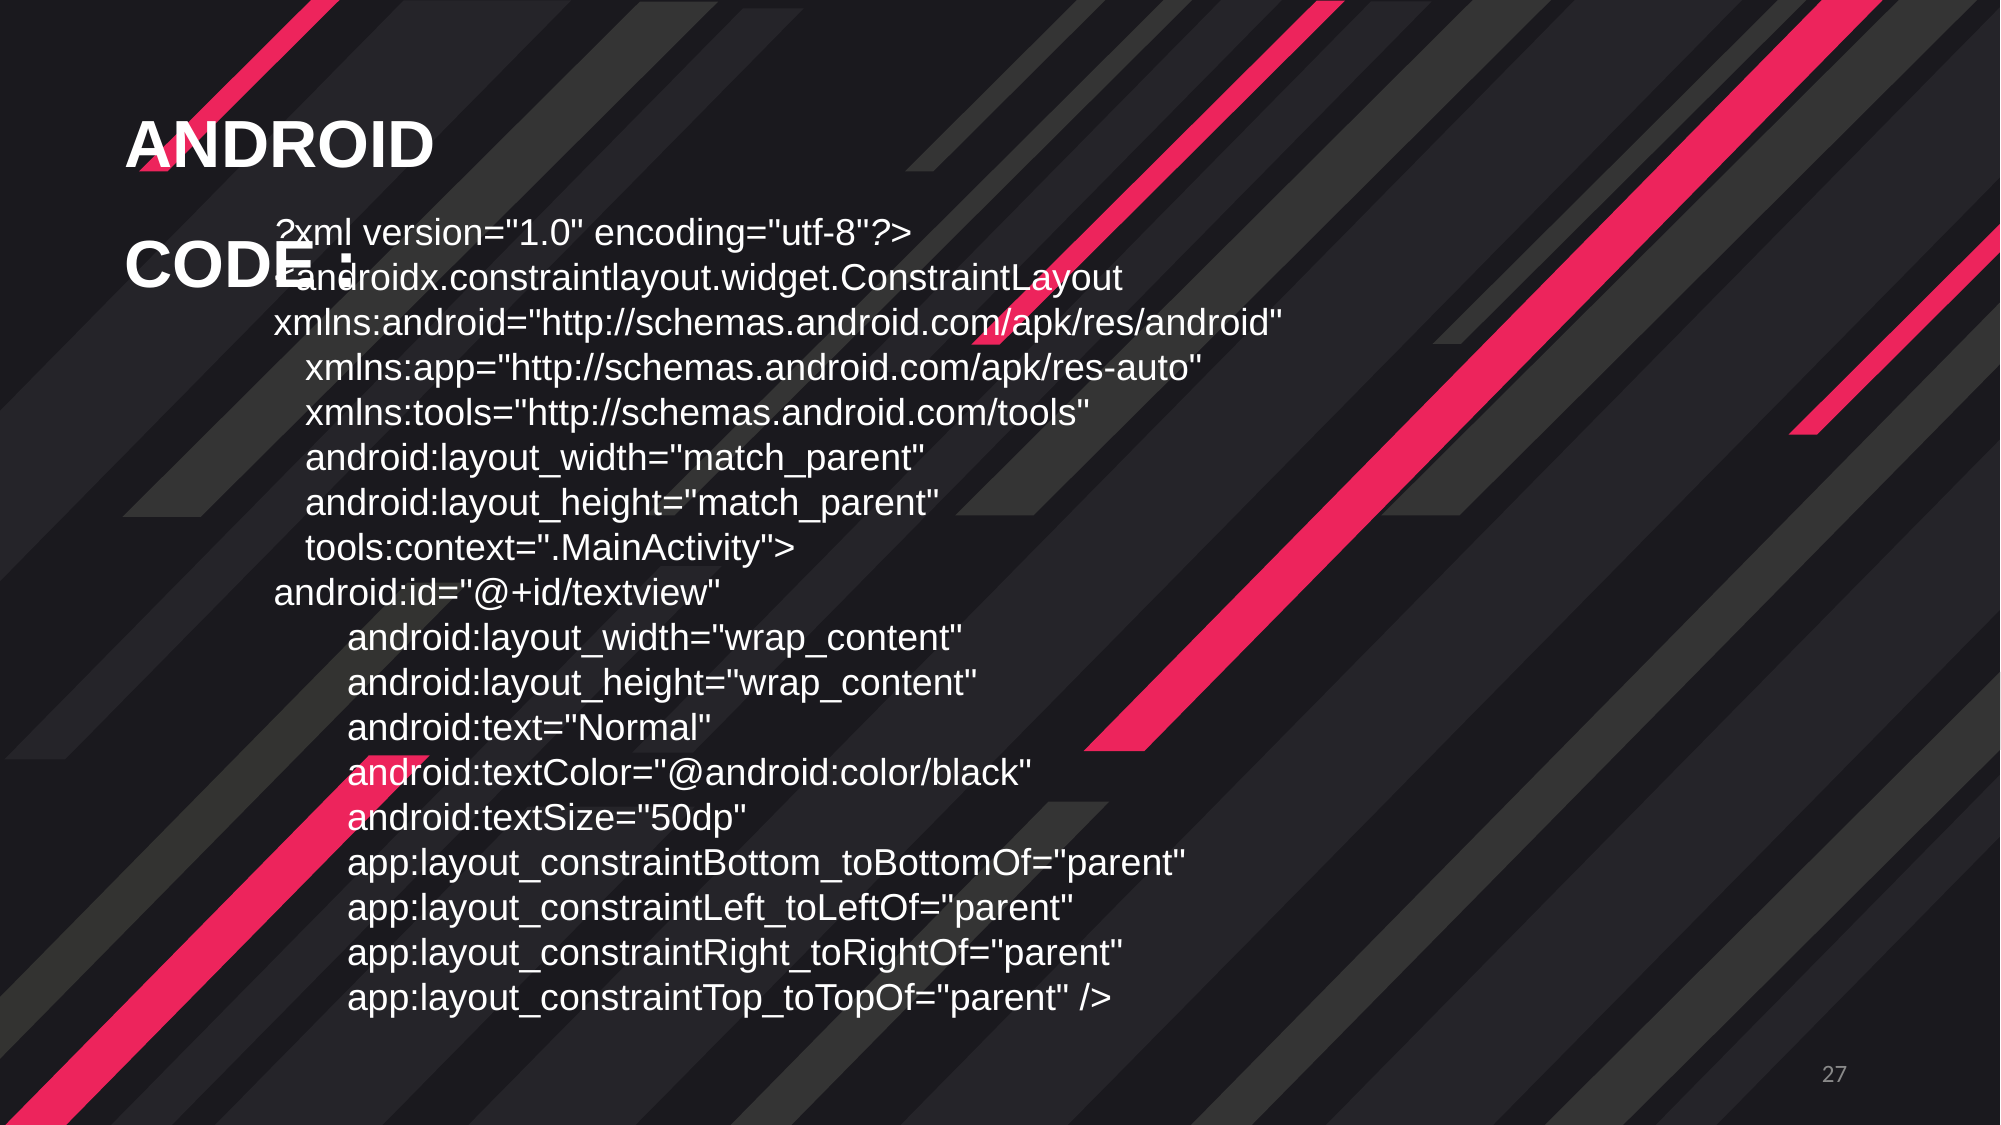

ANDROID CODE :
?xml version="1.0" encoding="utf-8"?>
<androidx.constraintlayout.widget.ConstraintLayout xmlns:android="http://schemas.android.com/apk/res/android"
   xmlns:app="http://schemas.android.com/apk/res-auto"
   xmlns:tools="http://schemas.android.com/tools"
   android:layout_width="match_parent"
   android:layout_height="match_parent"
   tools:context=".MainActivity">
android:id="@+id/textview"
       android:layout_width="wrap_content"
       android:layout_height="wrap_content"
       android:text="Normal"
       android:textColor="@android:color/black"
       android:textSize="50dp"
       app:layout_constraintBottom_toBottomOf="parent"
       app:layout_constraintLeft_toLeftOf="parent"
       app:layout_constraintRight_toRightOf="parent"
       app:layout_constraintTop_toTopOf="parent" />

27